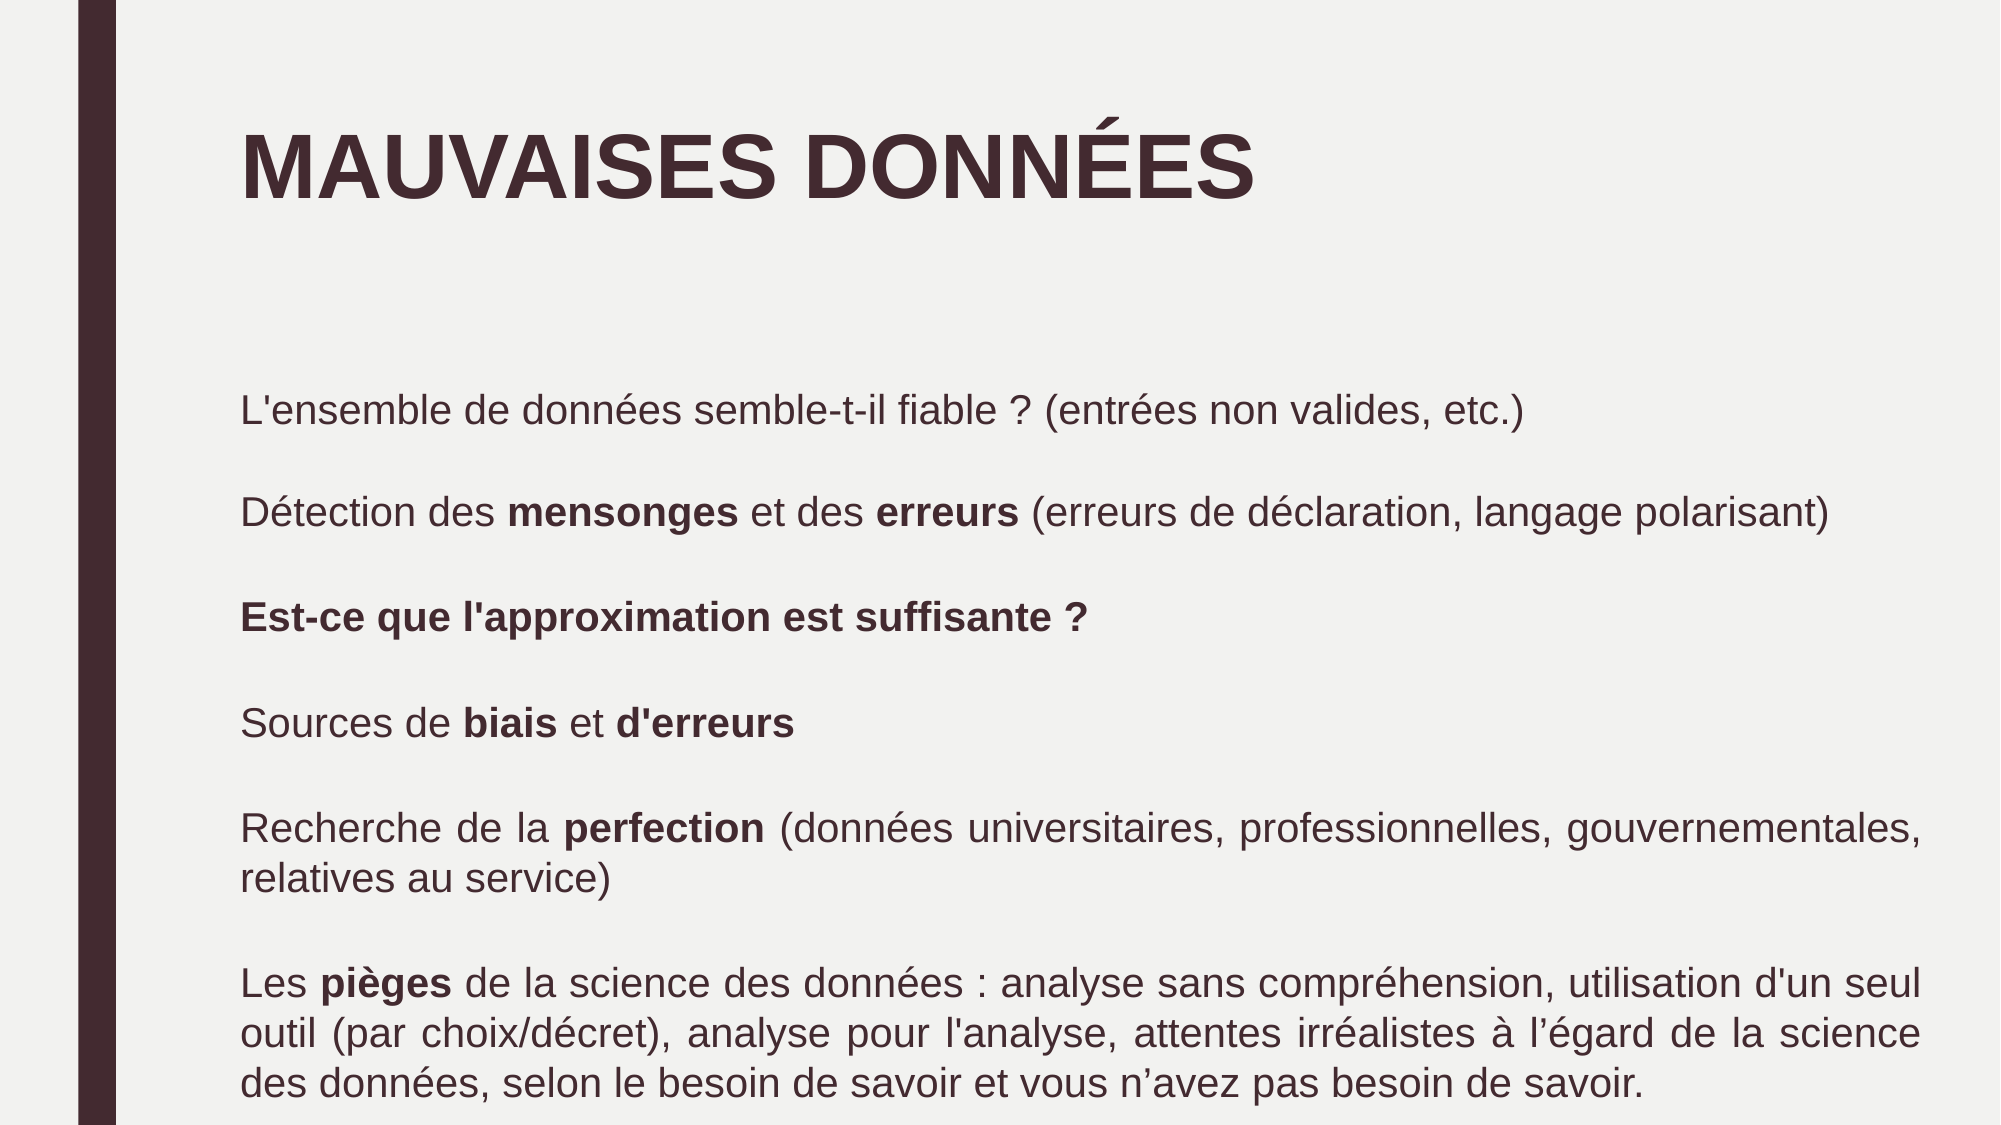

# MAUVAISES DONNÉES
L'ensemble de données semble-t-il fiable ? (entrées non valides, etc.)

Détection des mensonges et des erreurs (erreurs de déclaration, langage polarisant)

Est-ce que l'approximation est suffisante ?

Sources de biais et d'erreurs

Recherche de la perfection (données universitaires, professionnelles, gouvernementales, relatives au service)

Les pièges de la science des données : analyse sans compréhension, utilisation d'un seul outil (par choix/décret), analyse pour l'analyse, attentes irréalistes à l’égard de la science des données, selon le besoin de savoir et vous n’avez pas besoin de savoir.